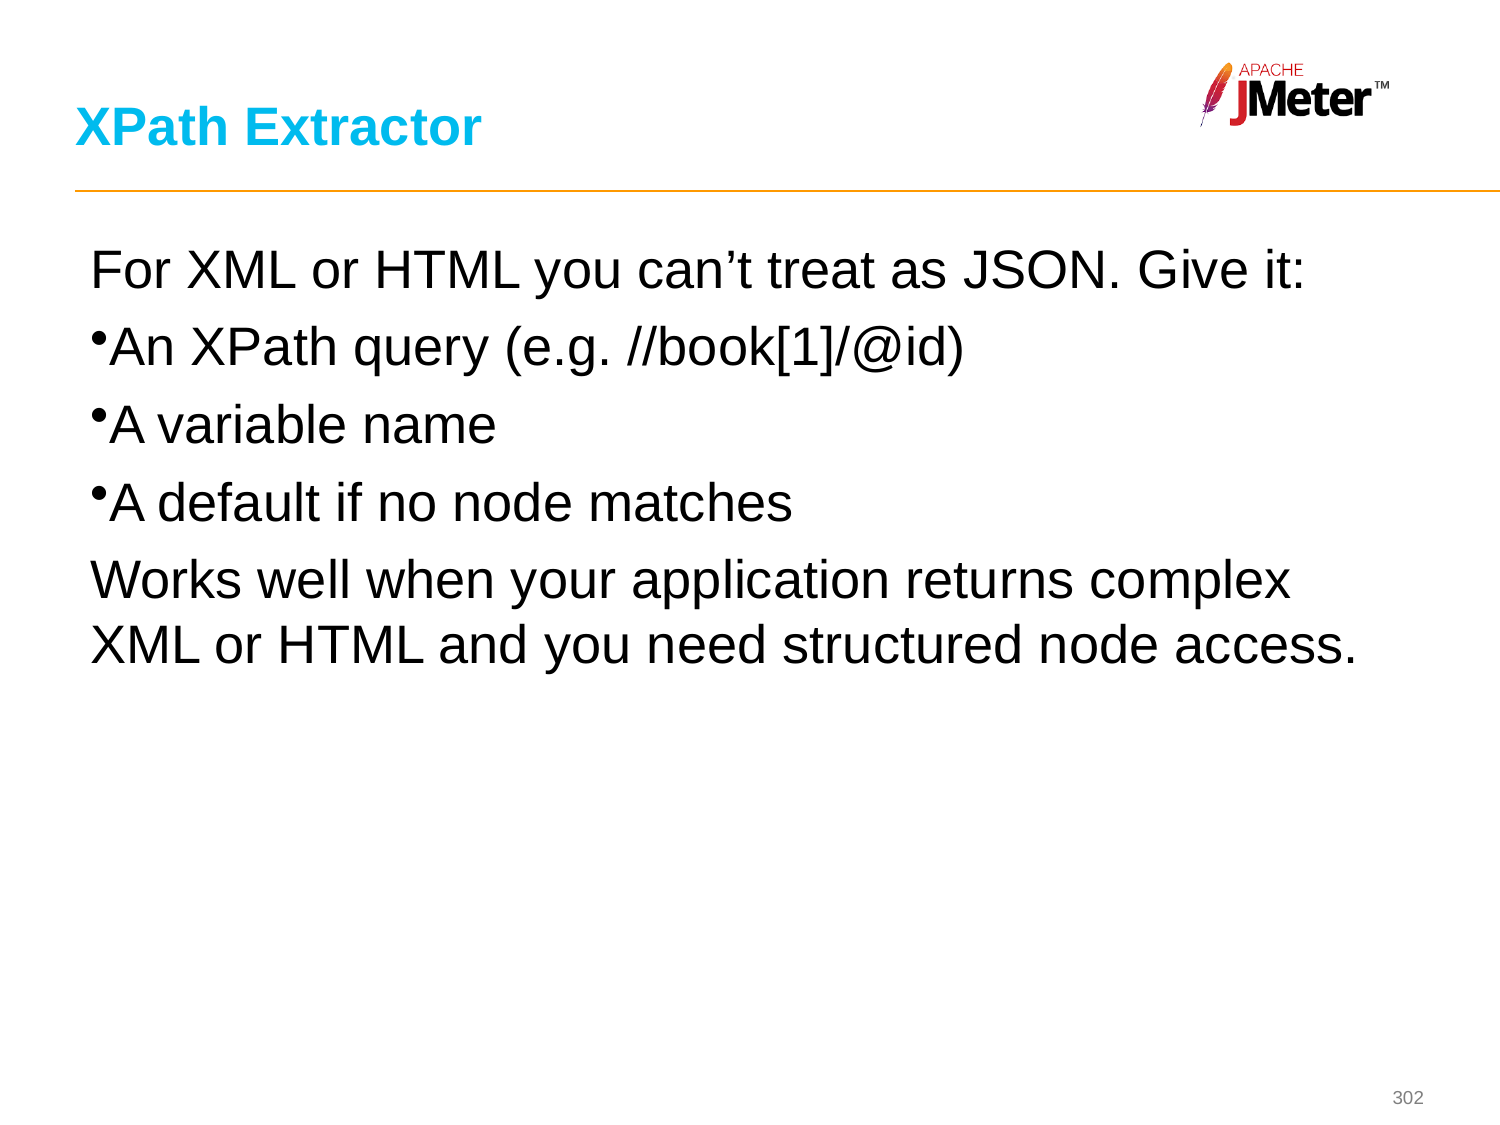

# XPath Extractor
For XML or HTML you can’t treat as JSON. Give it:
An XPath query (e.g. //book[1]/@id)
A variable name
A default if no node matches
Works well when your application returns complex XML or HTML and you need structured node access.